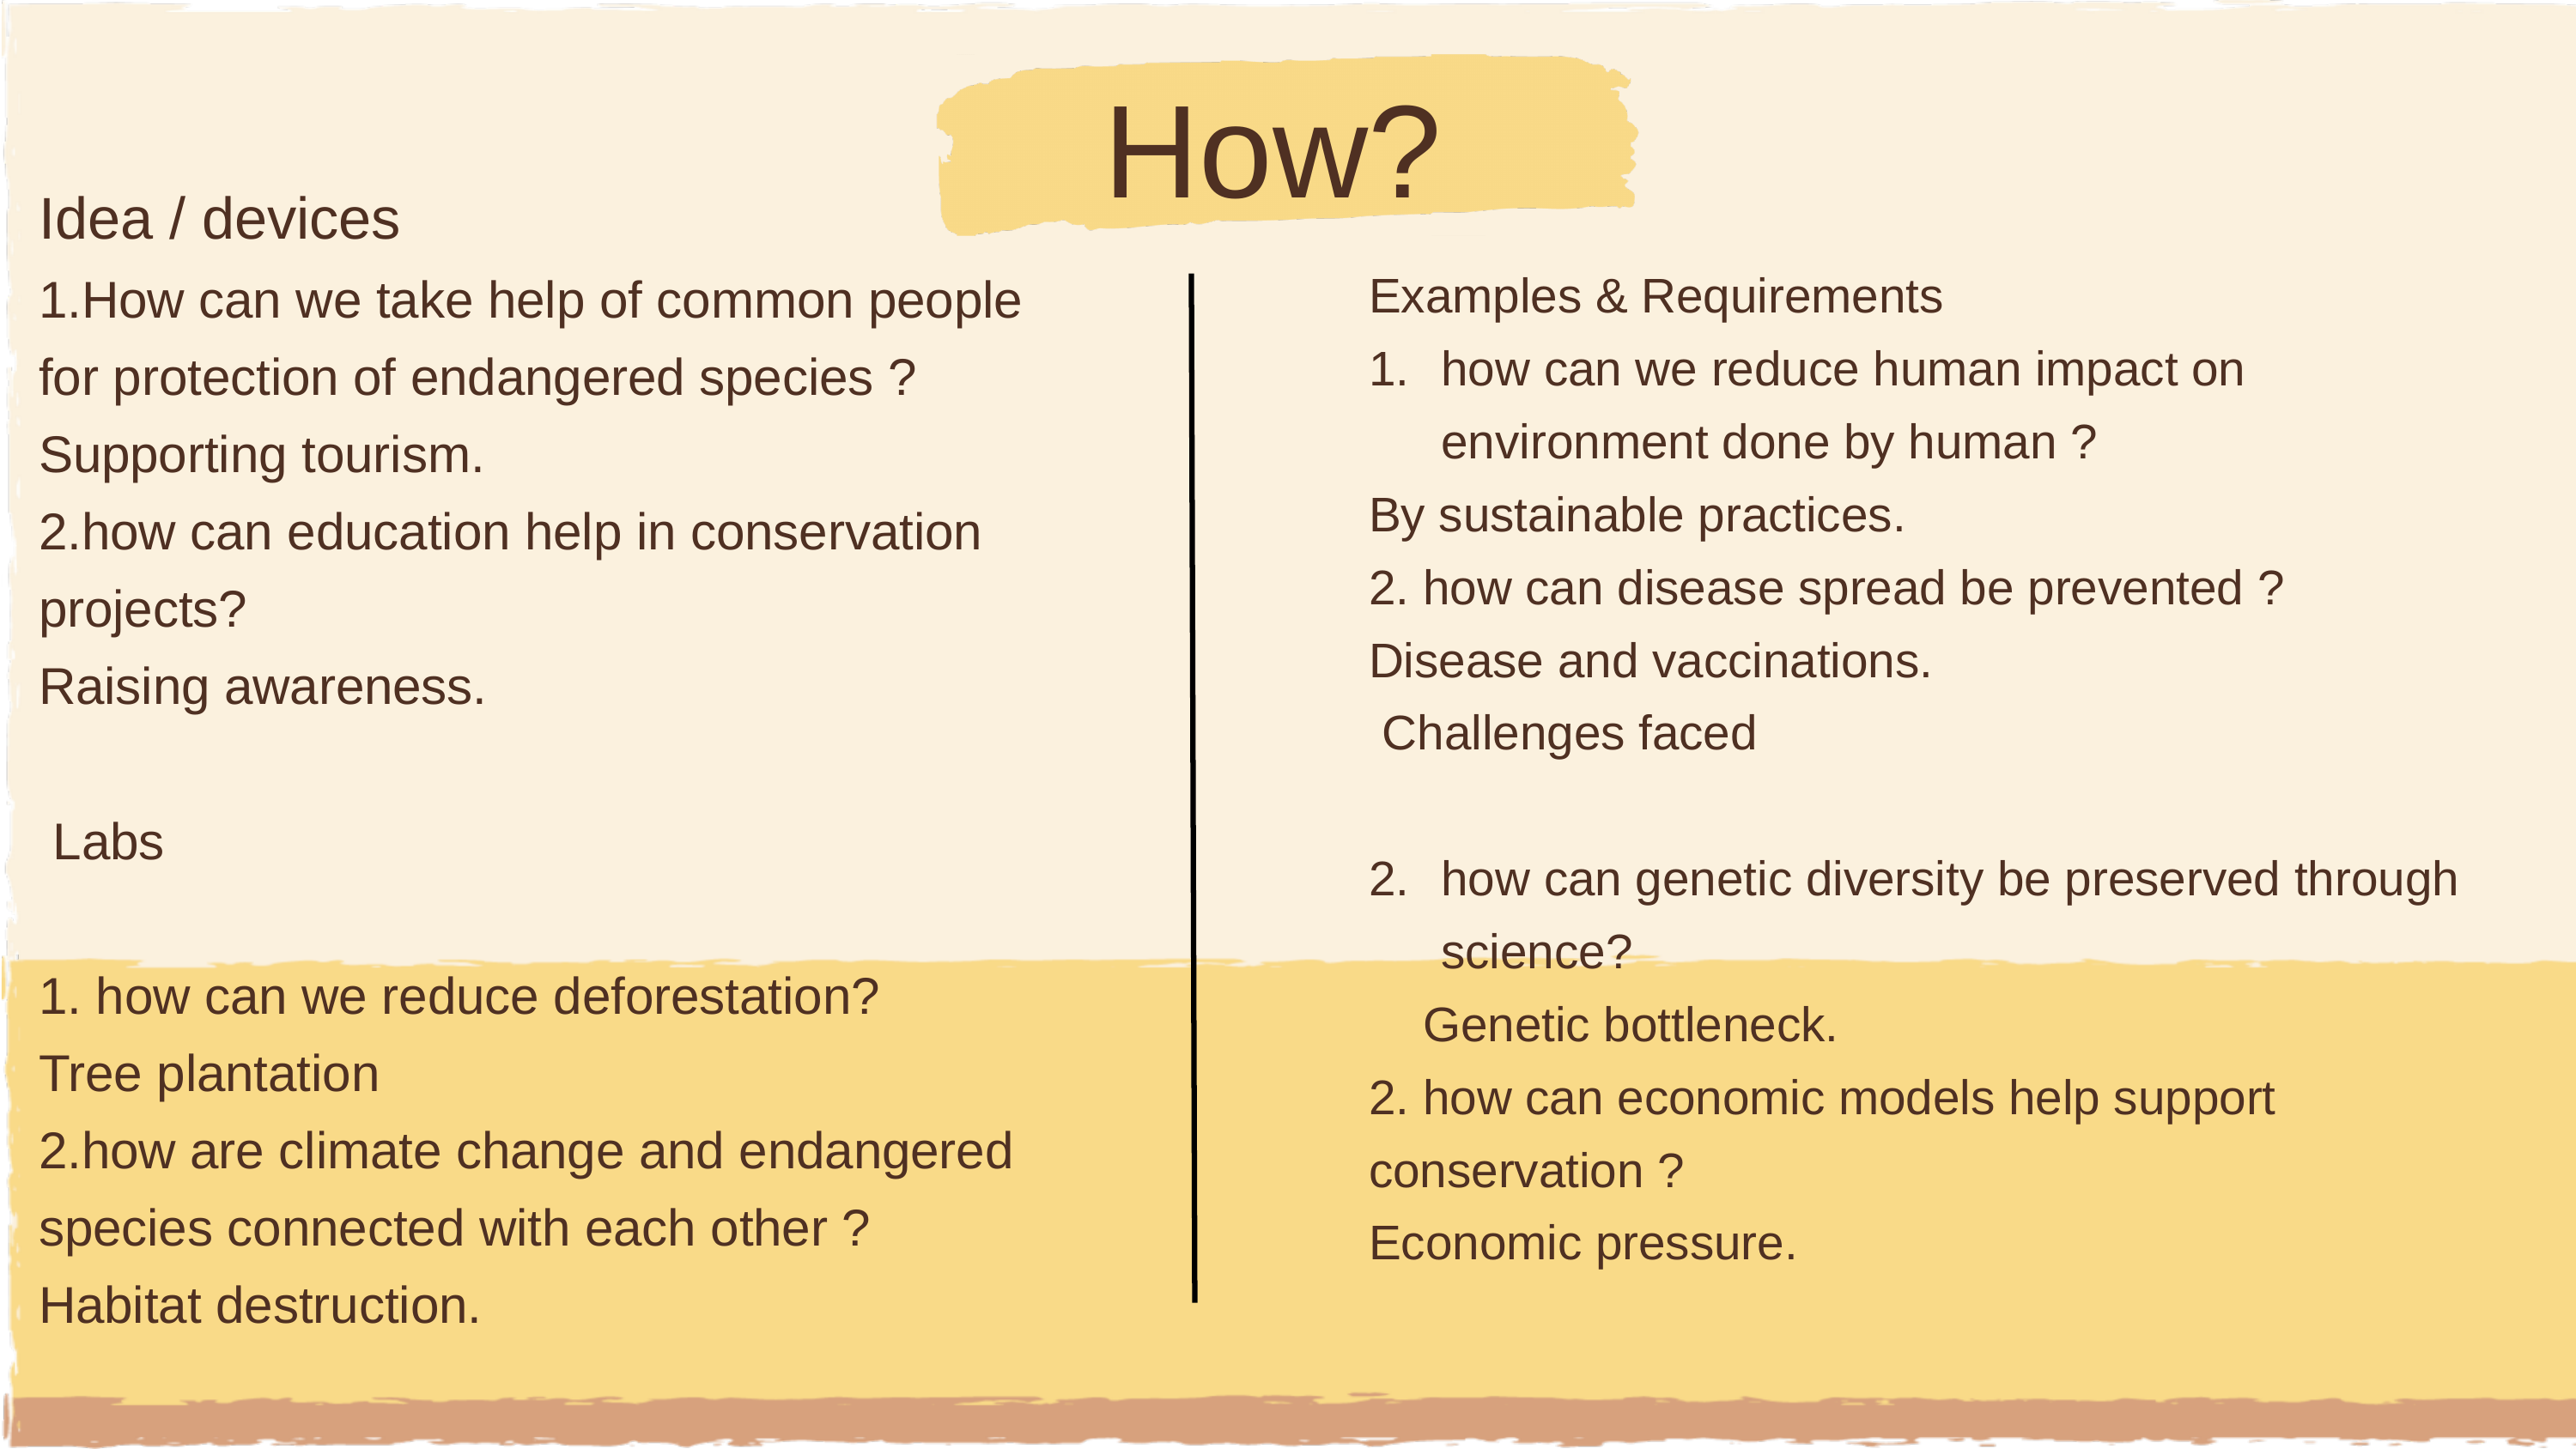

How?
Idea / devices
1.How can we take help of common people for protection of endangered species ?
Supporting tourism.
2.how can education help in conservation projects?
Raising awareness.

 Labs

1. how can we reduce deforestation?
Tree plantation
2.how are climate change and endangered species connected with each other ?
Habitat destruction.
Examples & Requirements
how can we reduce human impact on environment done by human ?
By sustainable practices.
2. how can disease spread be prevented ?
Disease and vaccinations.
 Challenges faced

how can genetic diversity be preserved through science?
    Genetic bottleneck.
2. how can economic models help support conservation ?
Economic pressure.